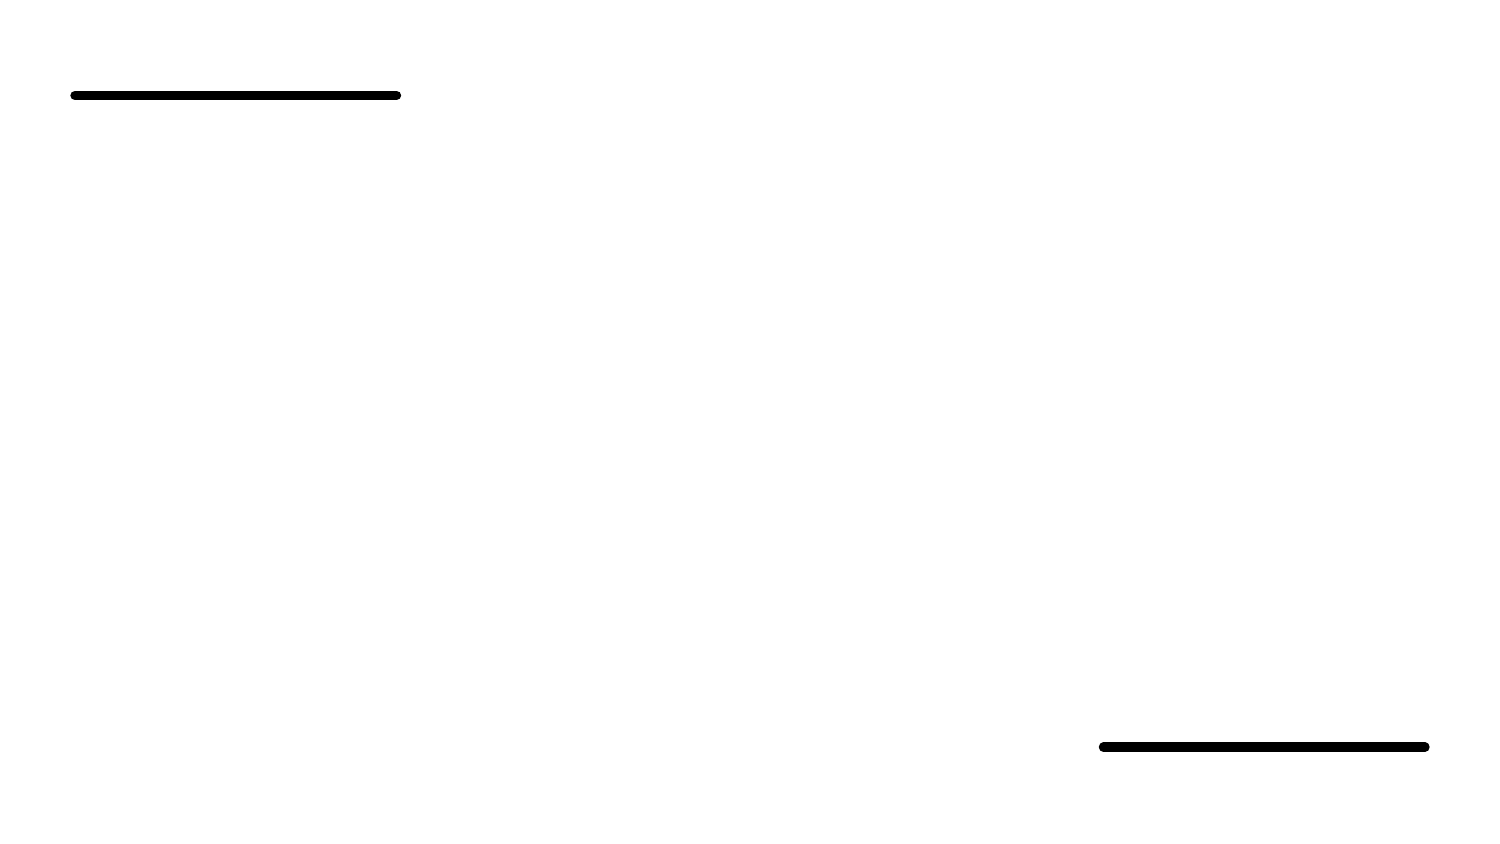

Information And Communication Technologies

Information And Communication Technologies
Information And Communication Technologies

Shaping Today's World and Tomorrow's Potential